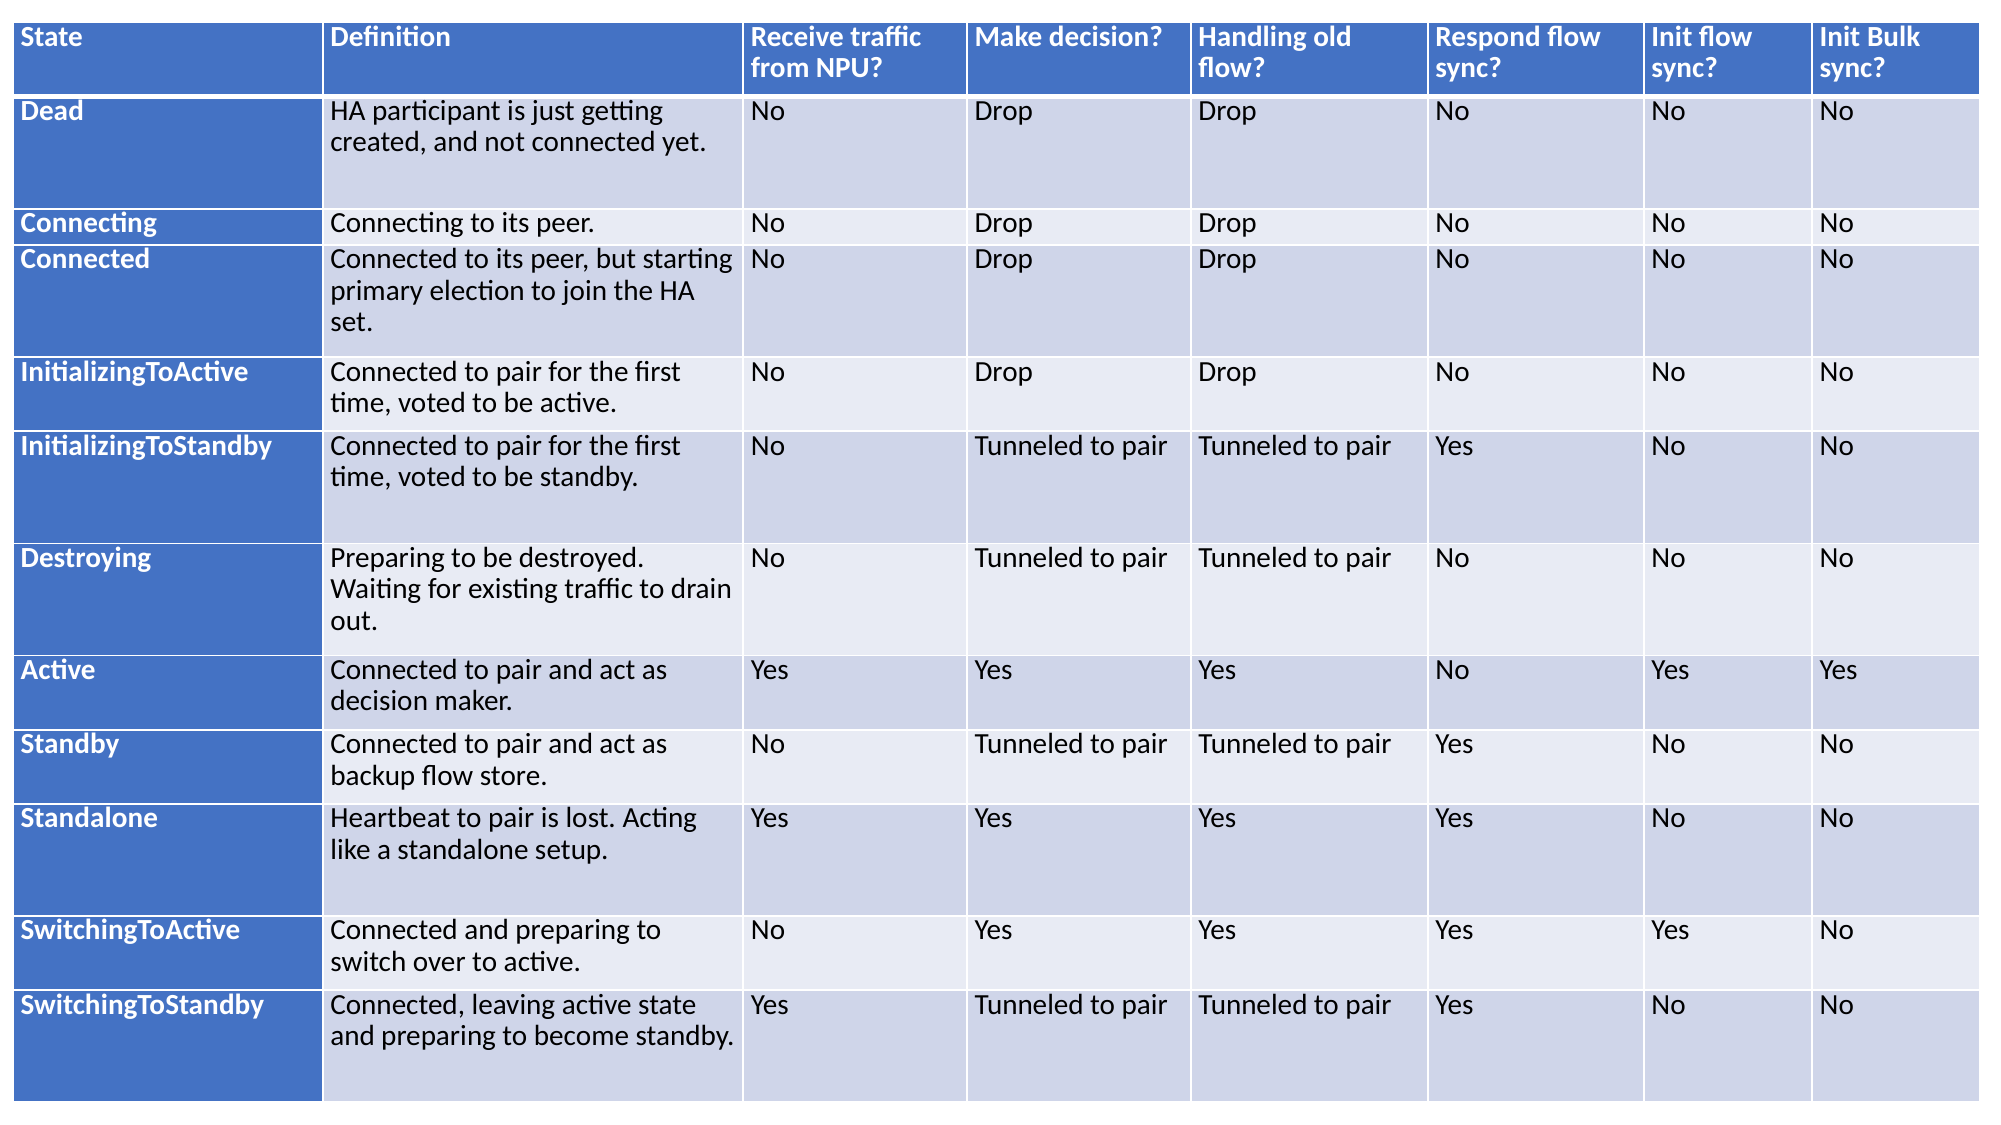

| State | Definition | Receive traffic from NPU? | Make decision? | Handling old flow? | Respond flow sync? | Init flow sync? | Init Bulk sync? |
| --- | --- | --- | --- | --- | --- | --- | --- |
| Dead | HA participant is just getting created, and not connected yet. | No | Drop | Drop | No | No | No |
| Connecting | Connecting to its peer. | No | Drop | Drop | No | No | No |
| Connected | Connected to its peer, but starting primary election to join the HA set. | No | Drop | Drop | No | No | No |
| InitializingToActive | Connected to pair for the first time, voted to be active. | No | Drop | Drop | No | No | No |
| InitializingToStandby | Connected to pair for the first time, voted to be standby. | No | Tunneled to pair | Tunneled to pair | Yes | No | No |
| Destroying | Preparing to be destroyed. Waiting for existing traffic to drain out. | No | Tunneled to pair | Tunneled to pair | No | No | No |
| Active | Connected to pair and act as decision maker. | Yes | Yes | Yes | No | Yes | Yes |
| Standby | Connected to pair and act as backup flow store. | No | Tunneled to pair | Tunneled to pair | Yes | No | No |
| Standalone | Heartbeat to pair is lost. Acting like a standalone setup. | Yes | Yes | Yes | Yes | No | No |
| SwitchingToActive | Connected and preparing to switch over to active. | No | Yes | Yes | Yes | Yes | No |
| SwitchingToStandby | Connected, leaving active state and preparing to become standby. | Yes | Tunneled to pair | Tunneled to pair | Yes | No | No |
47